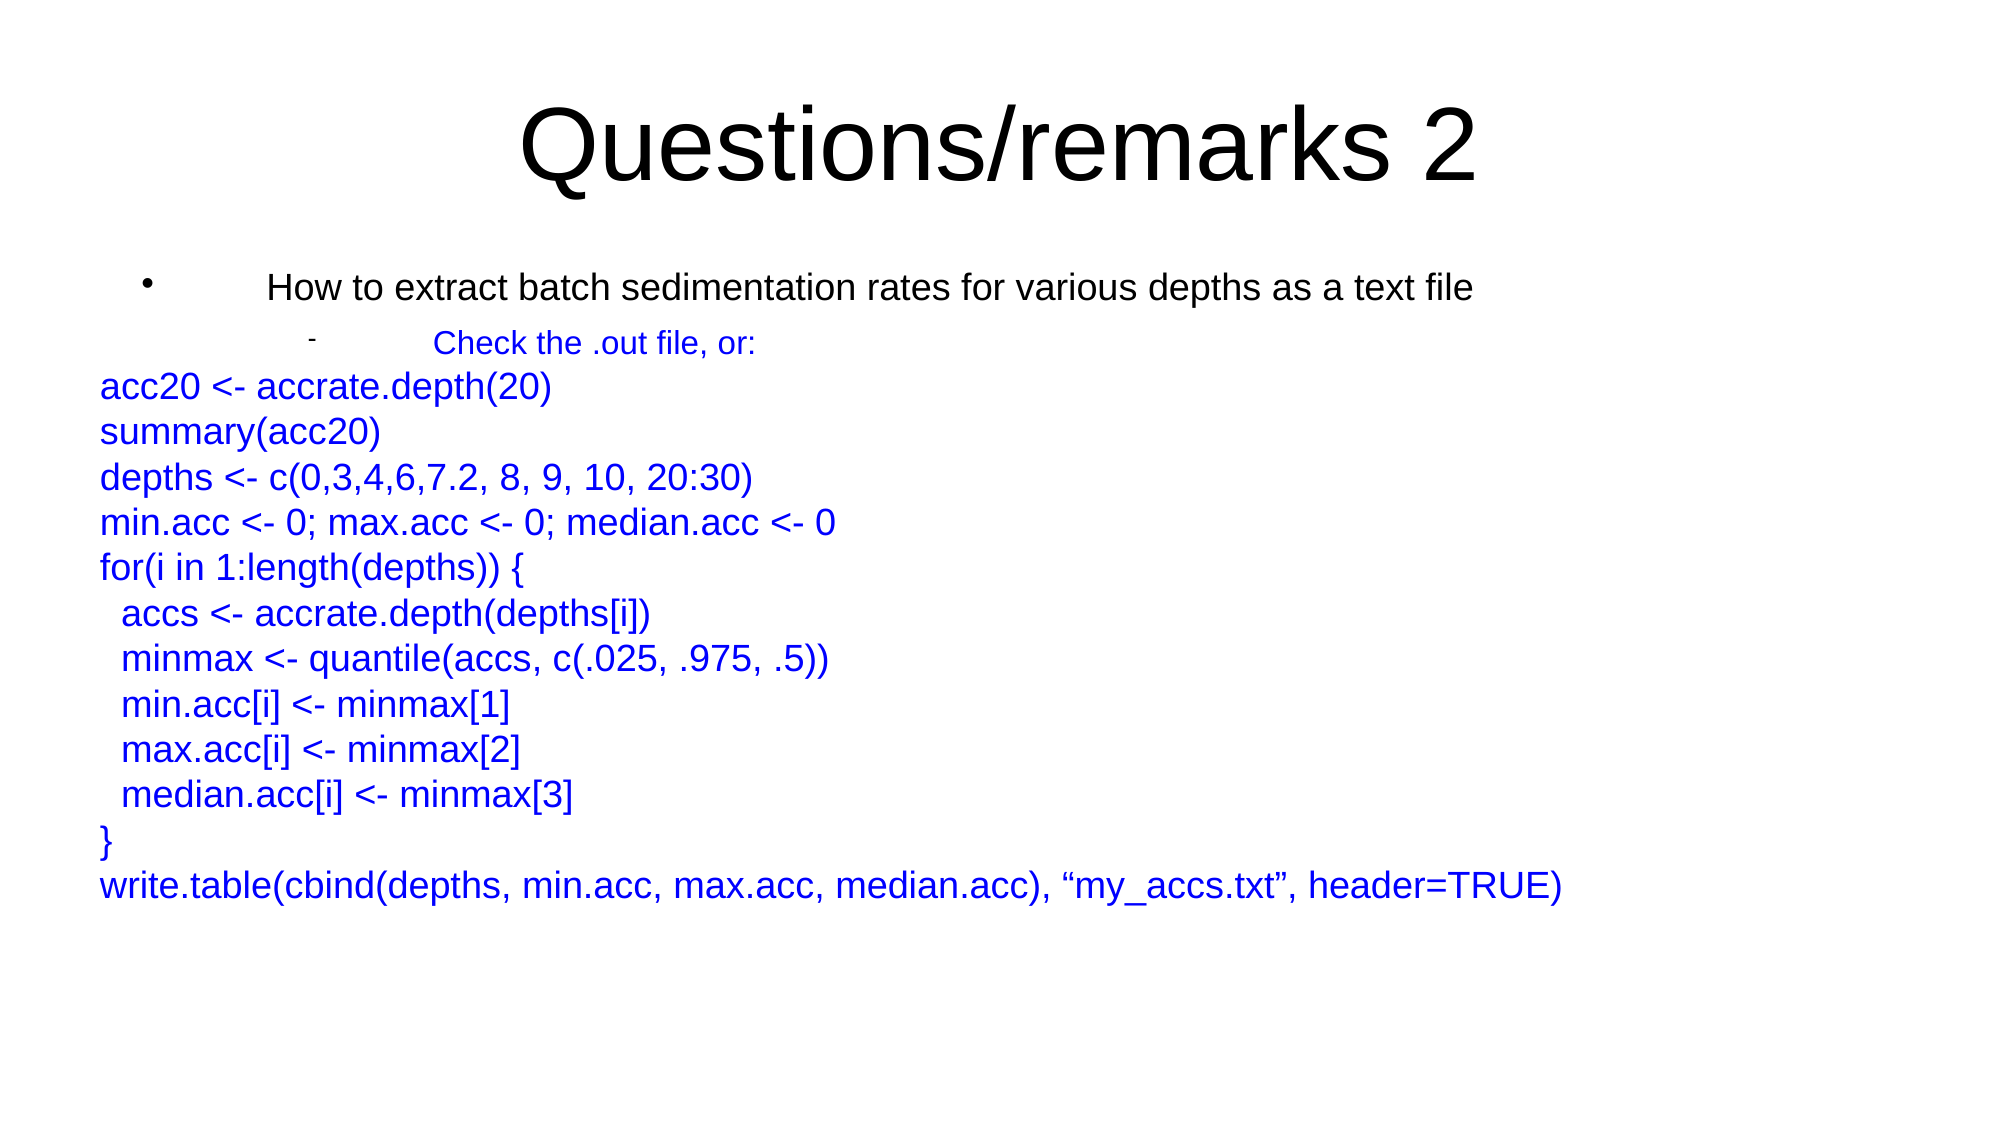

Questions/remarks 2
How to extract batch sedimentation rates for various depths as a text file
Check the .out file, or:
acc20 <- accrate.depth(20)
summary(acc20)
depths <- c(0,3,4,6,7.2, 8, 9, 10, 20:30)
min.acc <- 0; max.acc <- 0; median.acc <- 0
for(i in 1:length(depths)) {
  accs <- accrate.depth(depths[i])
  minmax <- quantile(accs, c(.025, .975, .5))
  min.acc[i] <- minmax[1]
  max.acc[i] <- minmax[2]
  median.acc[i] <- minmax[3]
}
write.table(cbind(depths, min.acc, max.acc, median.acc), “my_accs.txt”, header=TRUE)